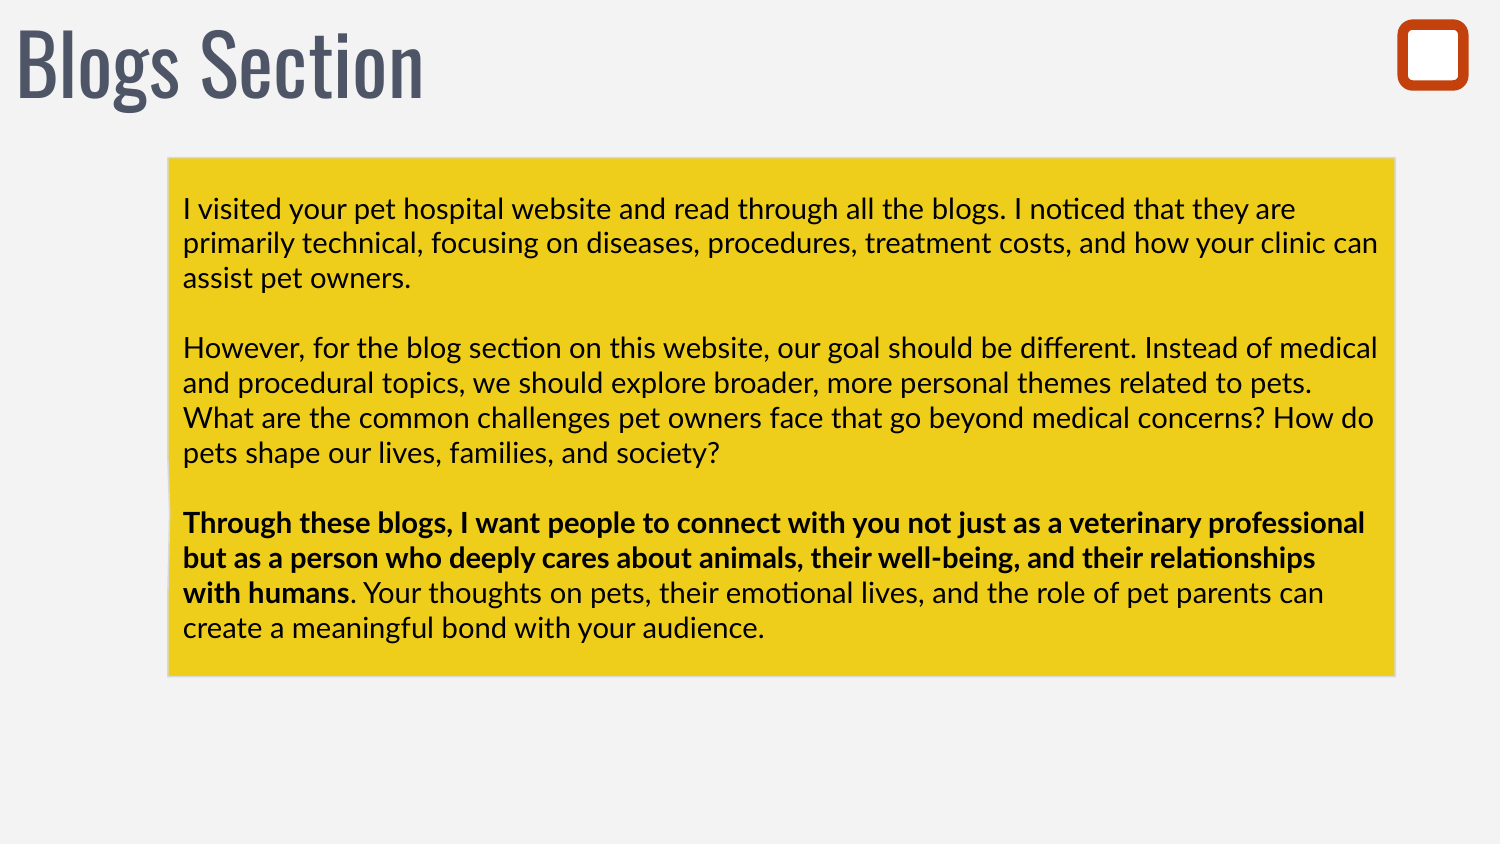

Blogs Section

I visited your pet hospital website and read through all the blogs. I noticed that they are primarily technical, focusing on diseases, procedures, treatment costs, and how your clinic can assist pet owners.

However, for the blog section on this website, our goal should be different. Instead of medical and procedural topics, we should explore broader, more personal themes related to pets. What are the common challenges pet owners face that go beyond medical concerns? How do pets shape our lives, families, and society?

Through these blogs, I want people to connect with you not just as a veterinary professional but as a person who deeply cares about animals, their well-being, and their relationships with humans. Your thoughts on pets, their emotional lives, and the role of pet parents can create a meaningful bond with your audience.